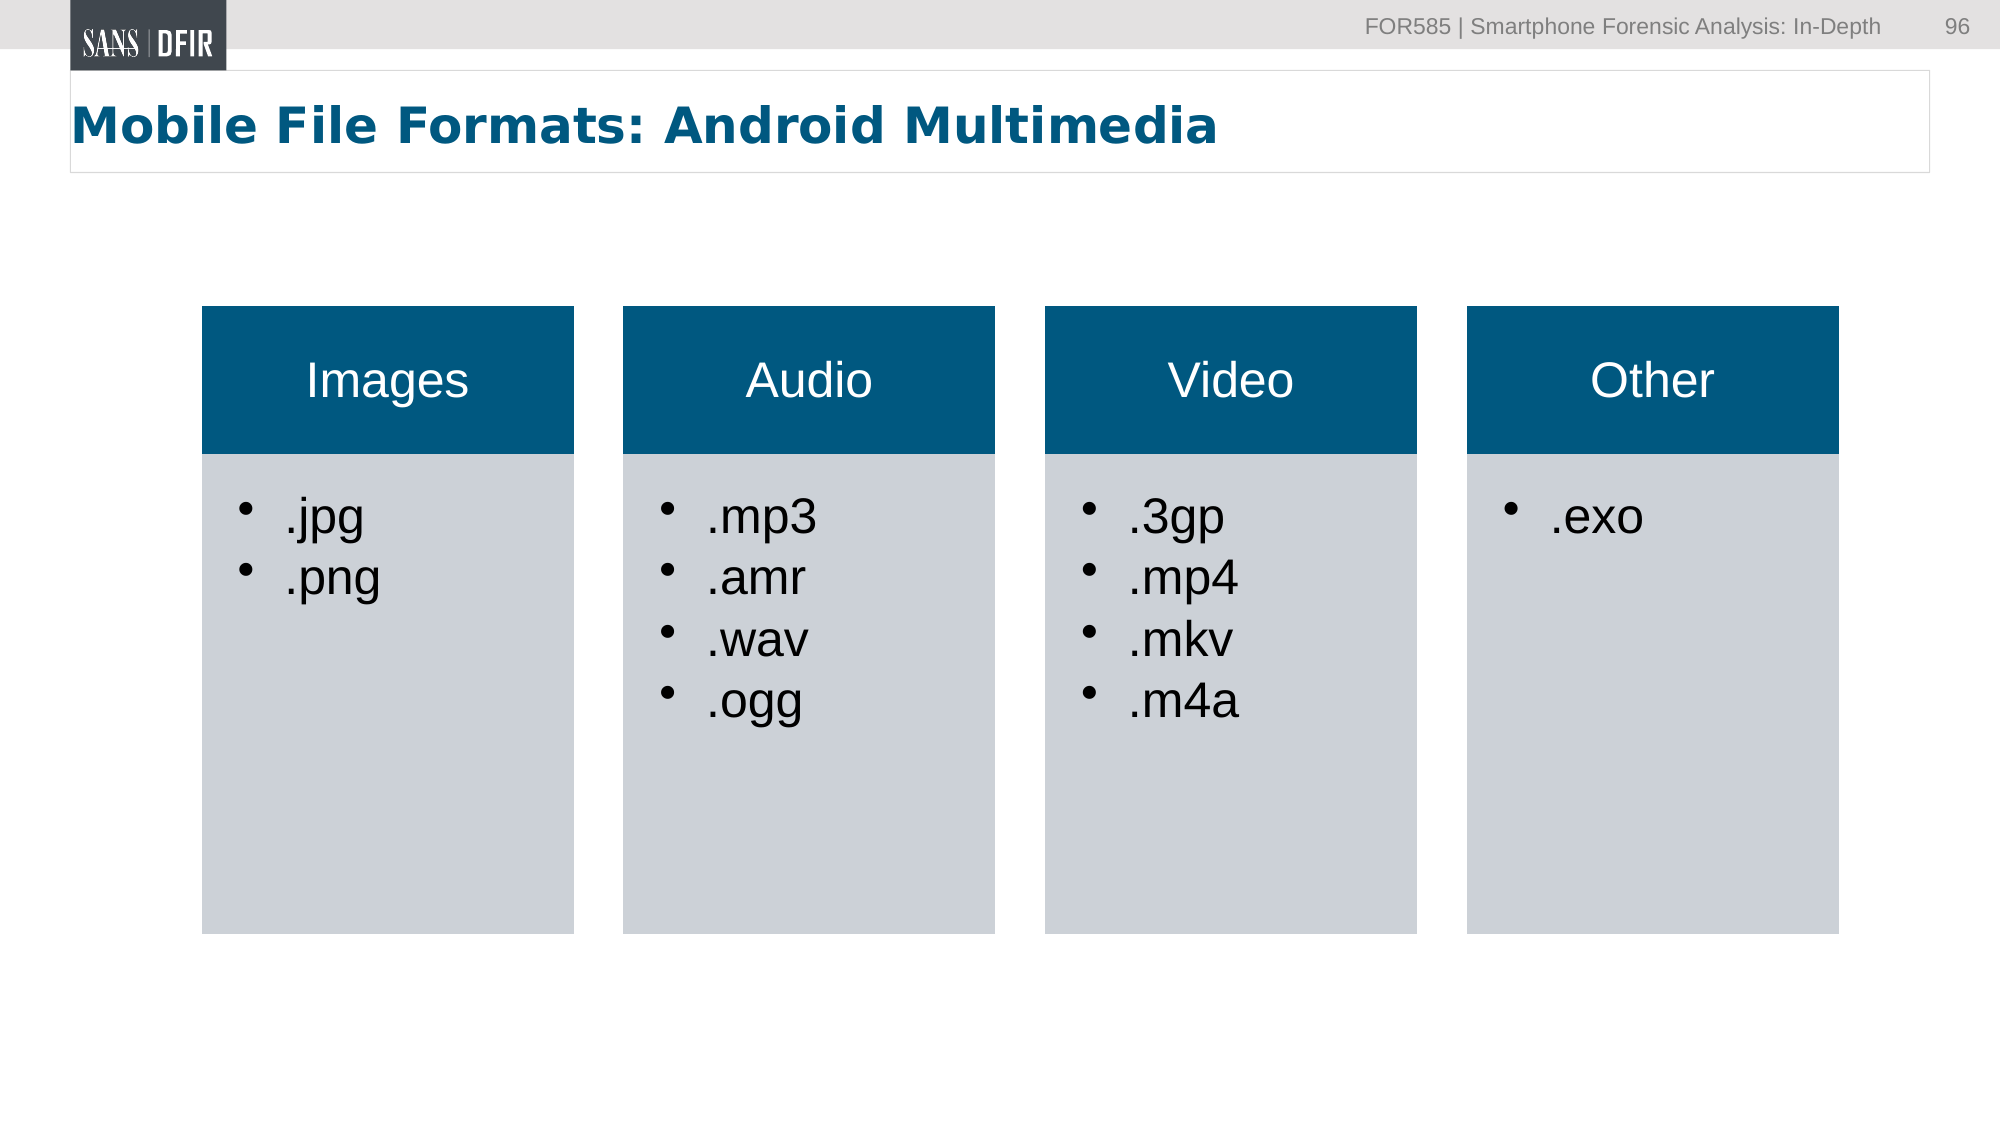

96
# Mobile File Formats: Android Multimedia
Images
Audio
Video
Other
.jpg
.png
.mp3
.amr
.wav
.ogg
.3gp
.mp4
.mkv
.m4a
.exo